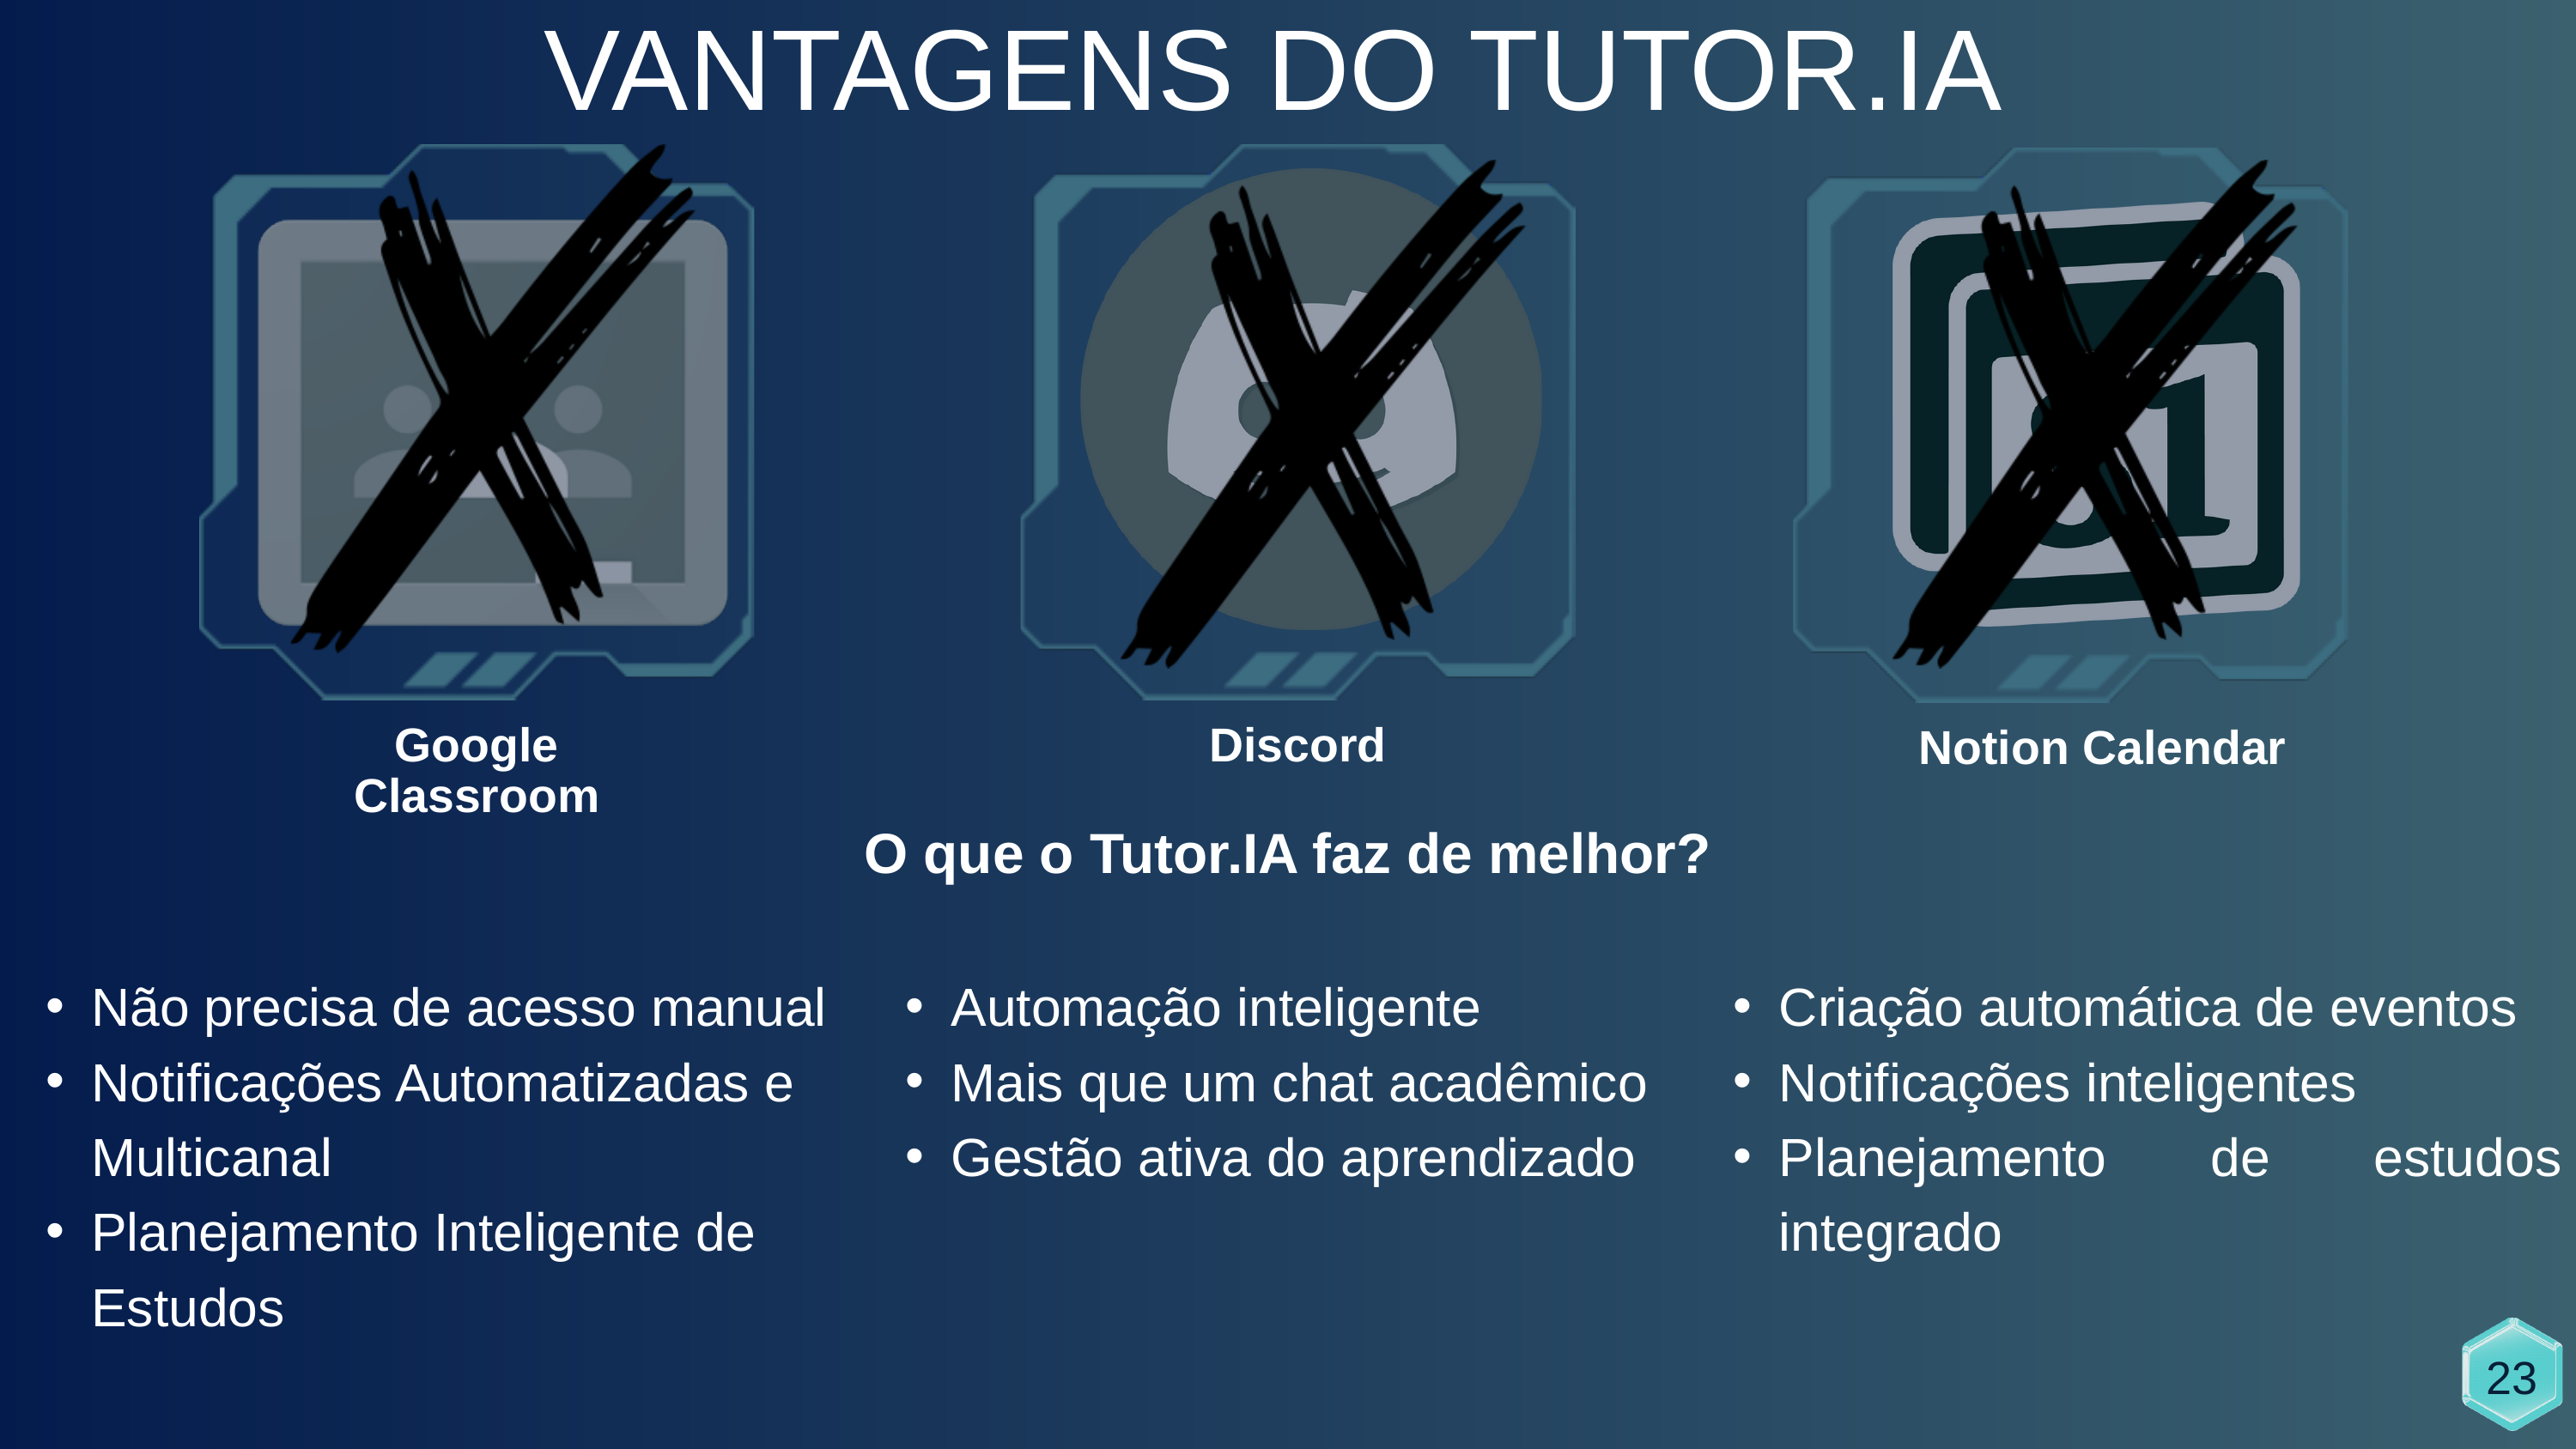

VANTAGENS DO TUTOR.IA

Google Classroom
Discord
Notion Calendar
O que o Tutor.IA faz de melhor?
Não precisa de acesso manual
Notificações Automatizadas e Multicanal
Planejamento Inteligente de Estudos

Automação inteligente
Mais que um chat acadêmico
Gestão ativa do aprendizado

Criação automática de eventos
Notificações inteligentes
Planejamento de estudos integrado

23